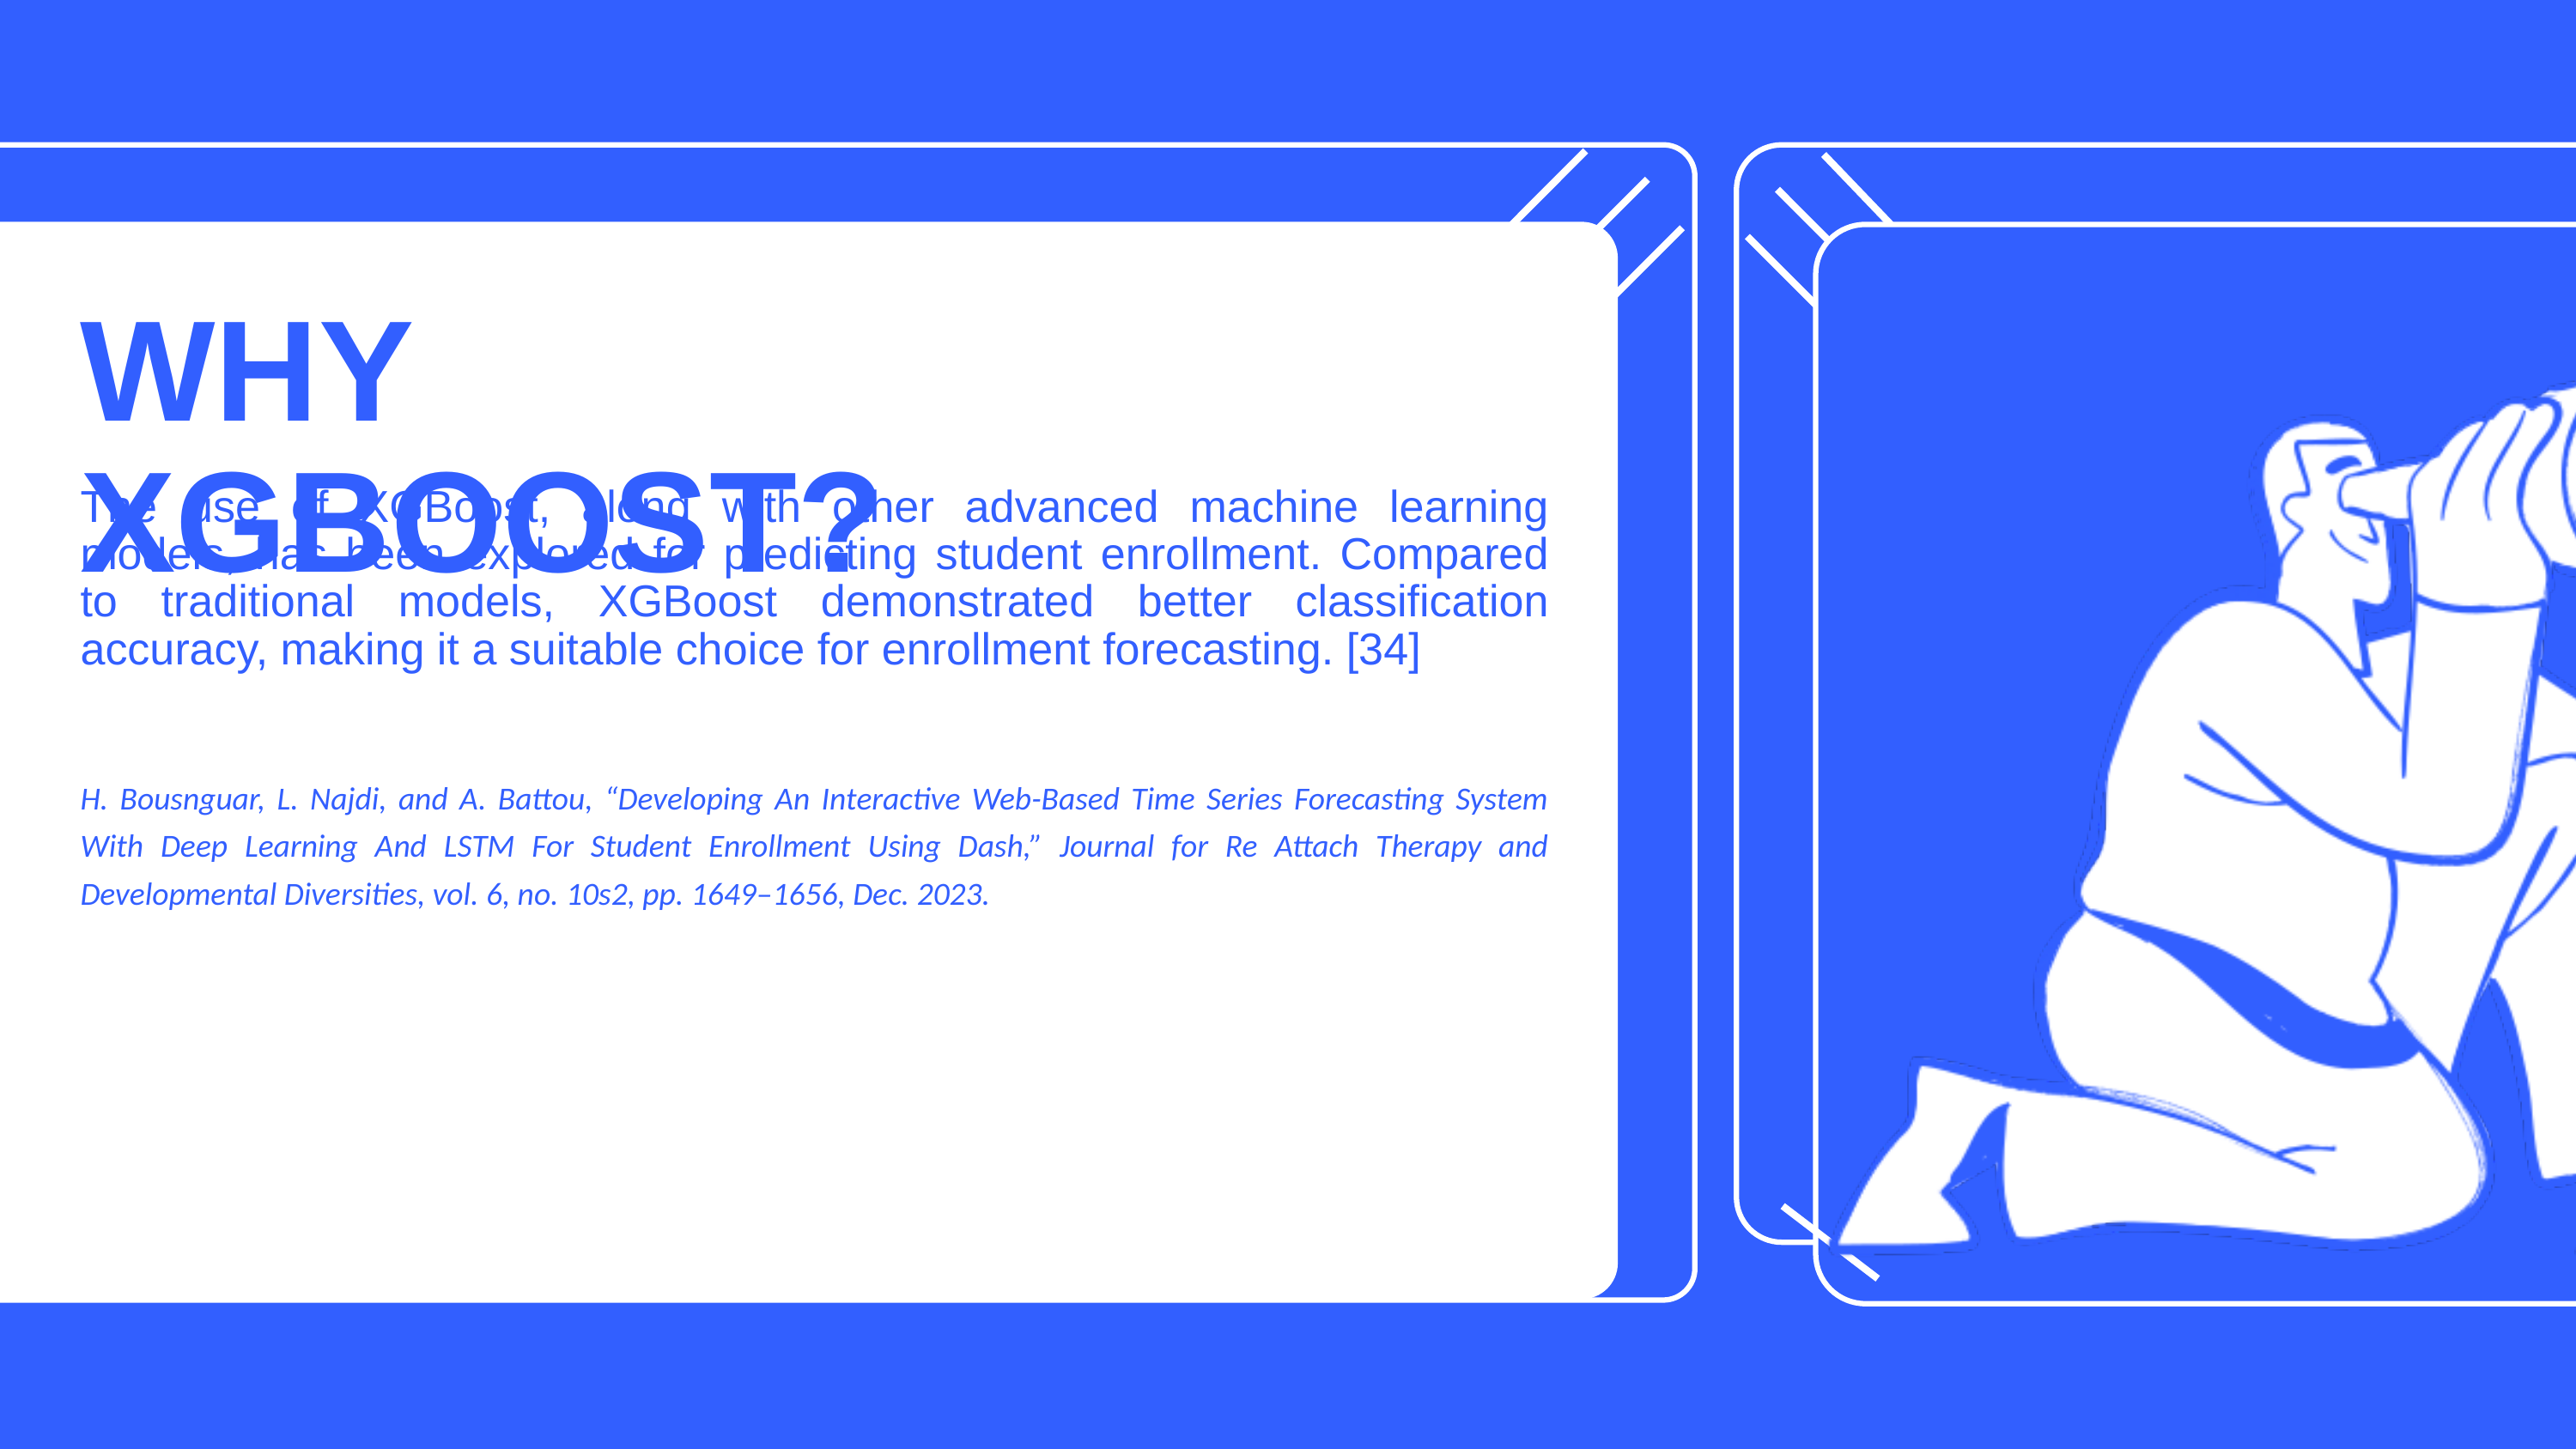

WHY XGBOOST?

The use of XGBoost, along with other advanced machine learning models, has been explored for predicting student enrollment. Compared to traditional models, XGBoost demonstrated better classification accuracy, making it a suitable choice for enrollment forecasting. [34]

H. Bousnguar, L. Najdi, and A. Battou, “Developing An Interactive Web-Based Time Series Forecasting System With Deep Learning And LSTM For Student Enrollment Using Dash,” Journal for Re Attach Therapy and Developmental Diversities, vol. 6, no. 10s2, pp. 1649–1656, Dec. 2023.